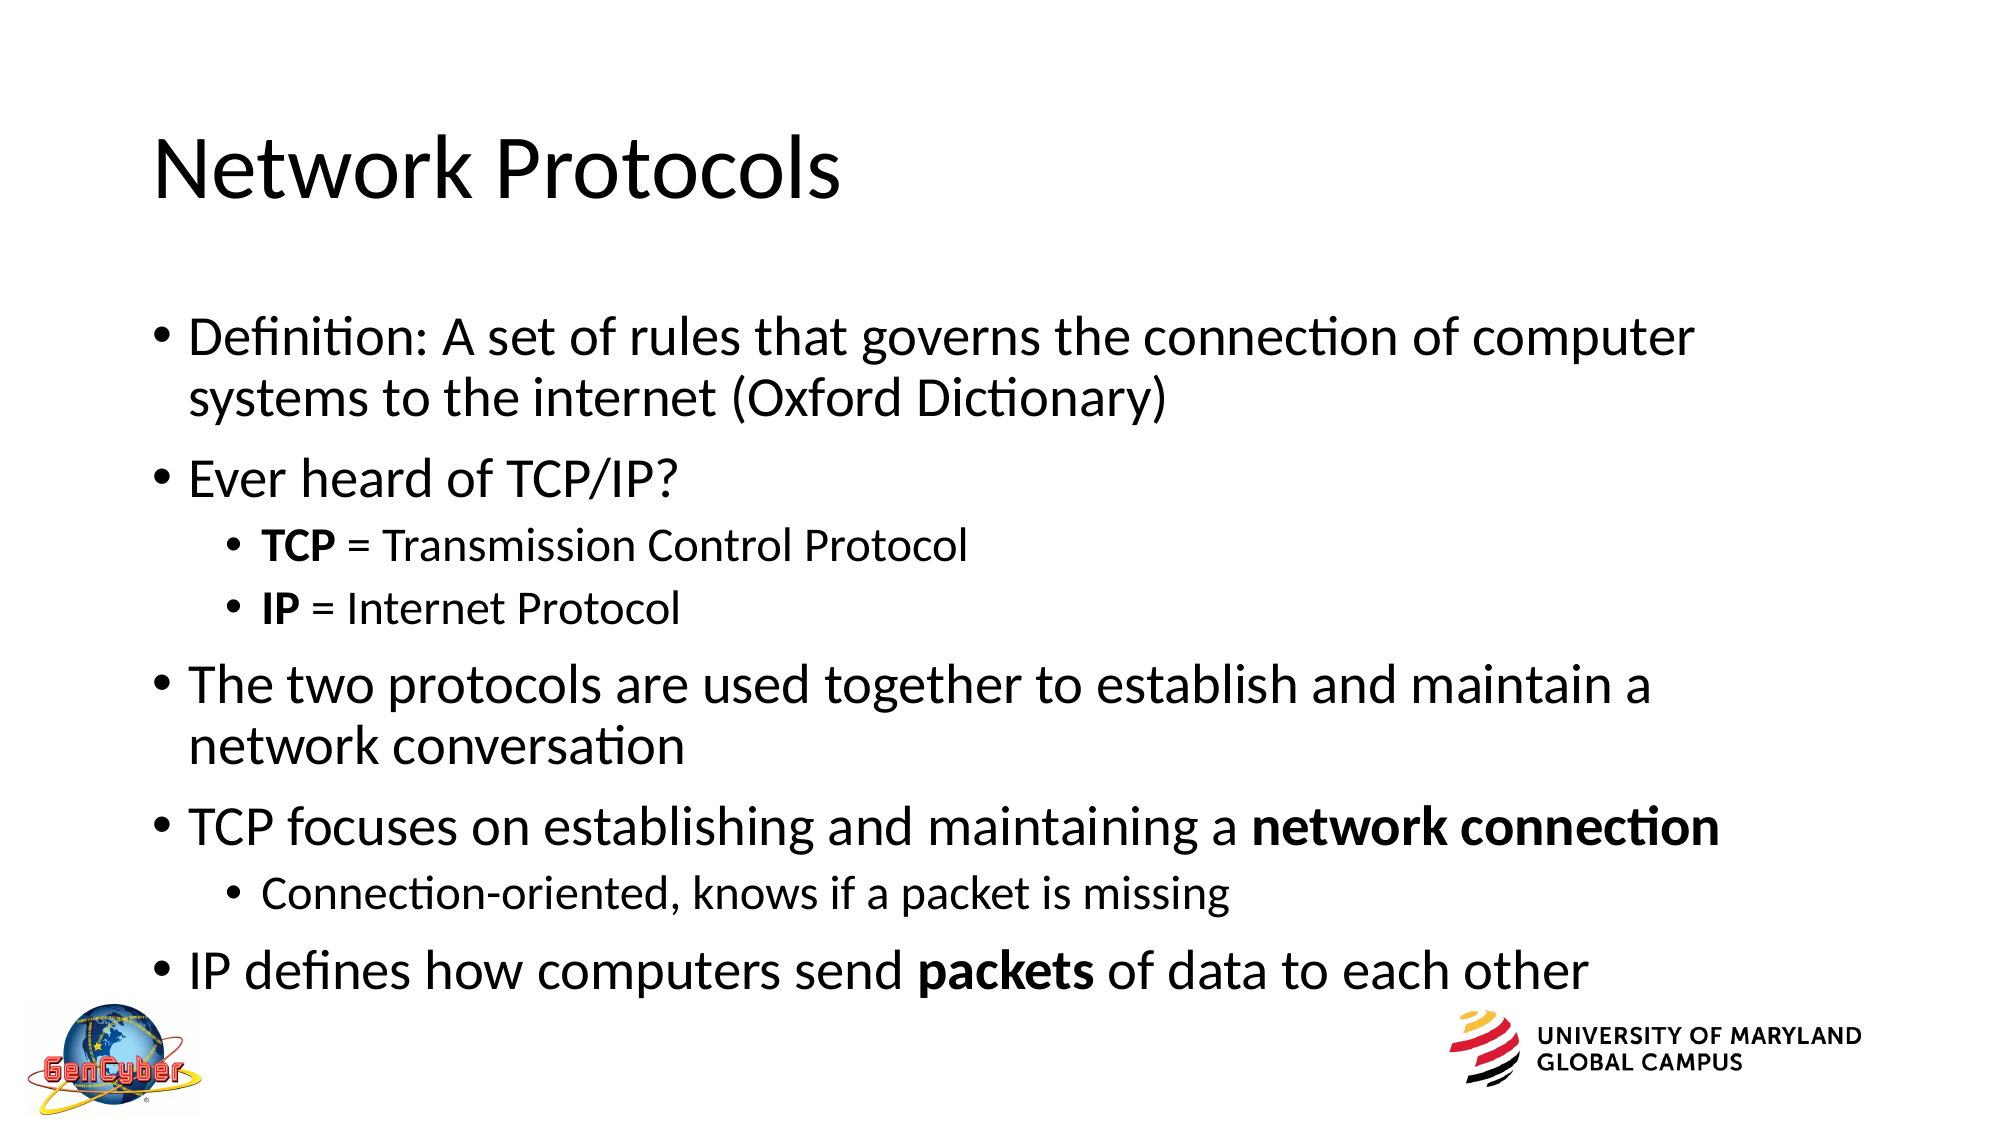

# Network Protocols
Definition: A set of rules that governs the connection of computer systems to the internet (Oxford Dictionary)
Ever heard of TCP/IP?
TCP = Transmission Control Protocol
IP = Internet Protocol
The two protocols are used together to establish and maintain a network conversation
TCP focuses on establishing and maintaining a network connection
Connection-oriented, knows if a packet is missing
IP defines how computers send packets of data to each other